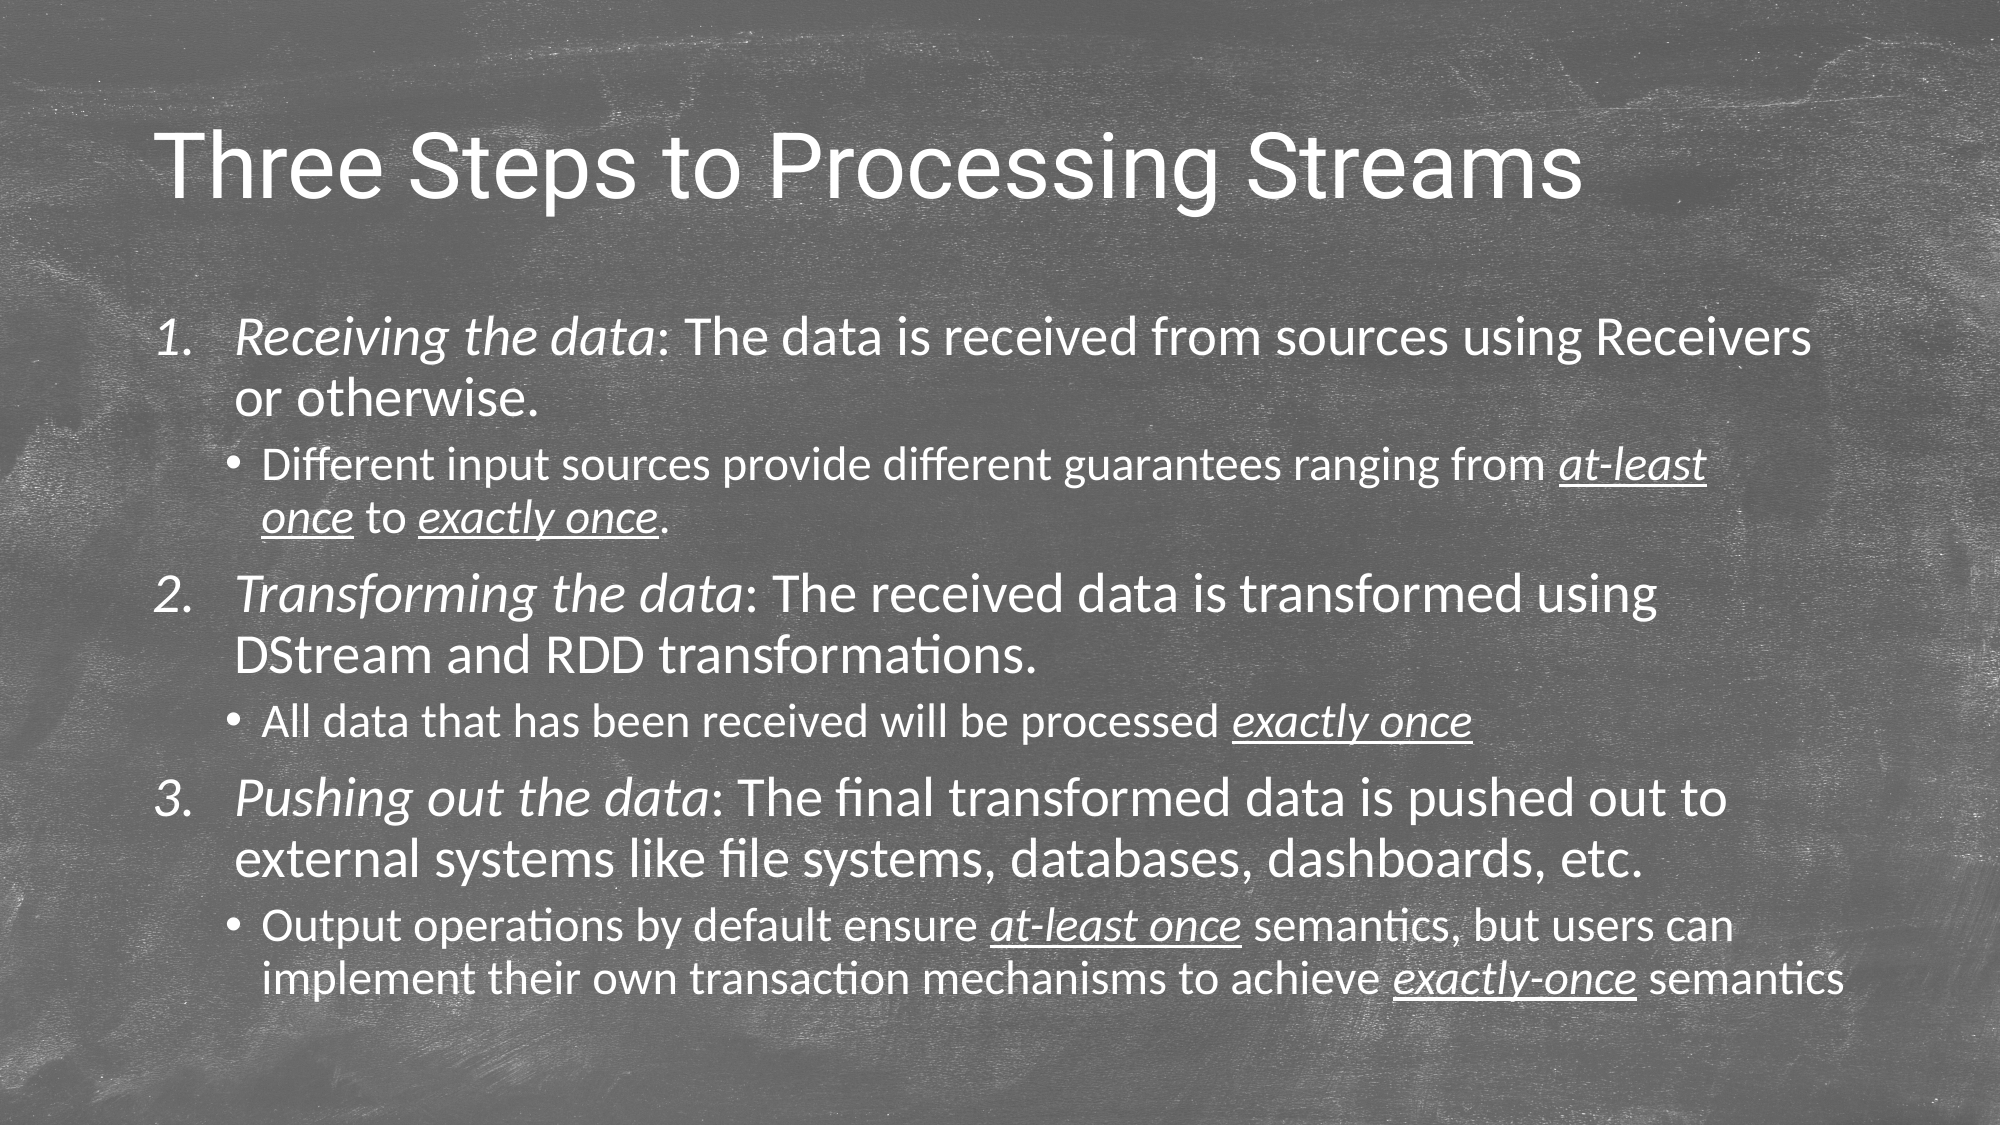

# Three Steps to Processing Streams
Receiving the data: The data is received from sources using Receivers or otherwise.
Different input sources provide different guarantees ranging from at-least once to exactly once.
Transforming the data: The received data is transformed using DStream and RDD transformations.
All data that has been received will be processed exactly once
Pushing out the data: The final transformed data is pushed out to external systems like file systems, databases, dashboards, etc.
Output operations by default ensure at-least once semantics, but users can implement their own transaction mechanisms to achieve exactly-once semantics